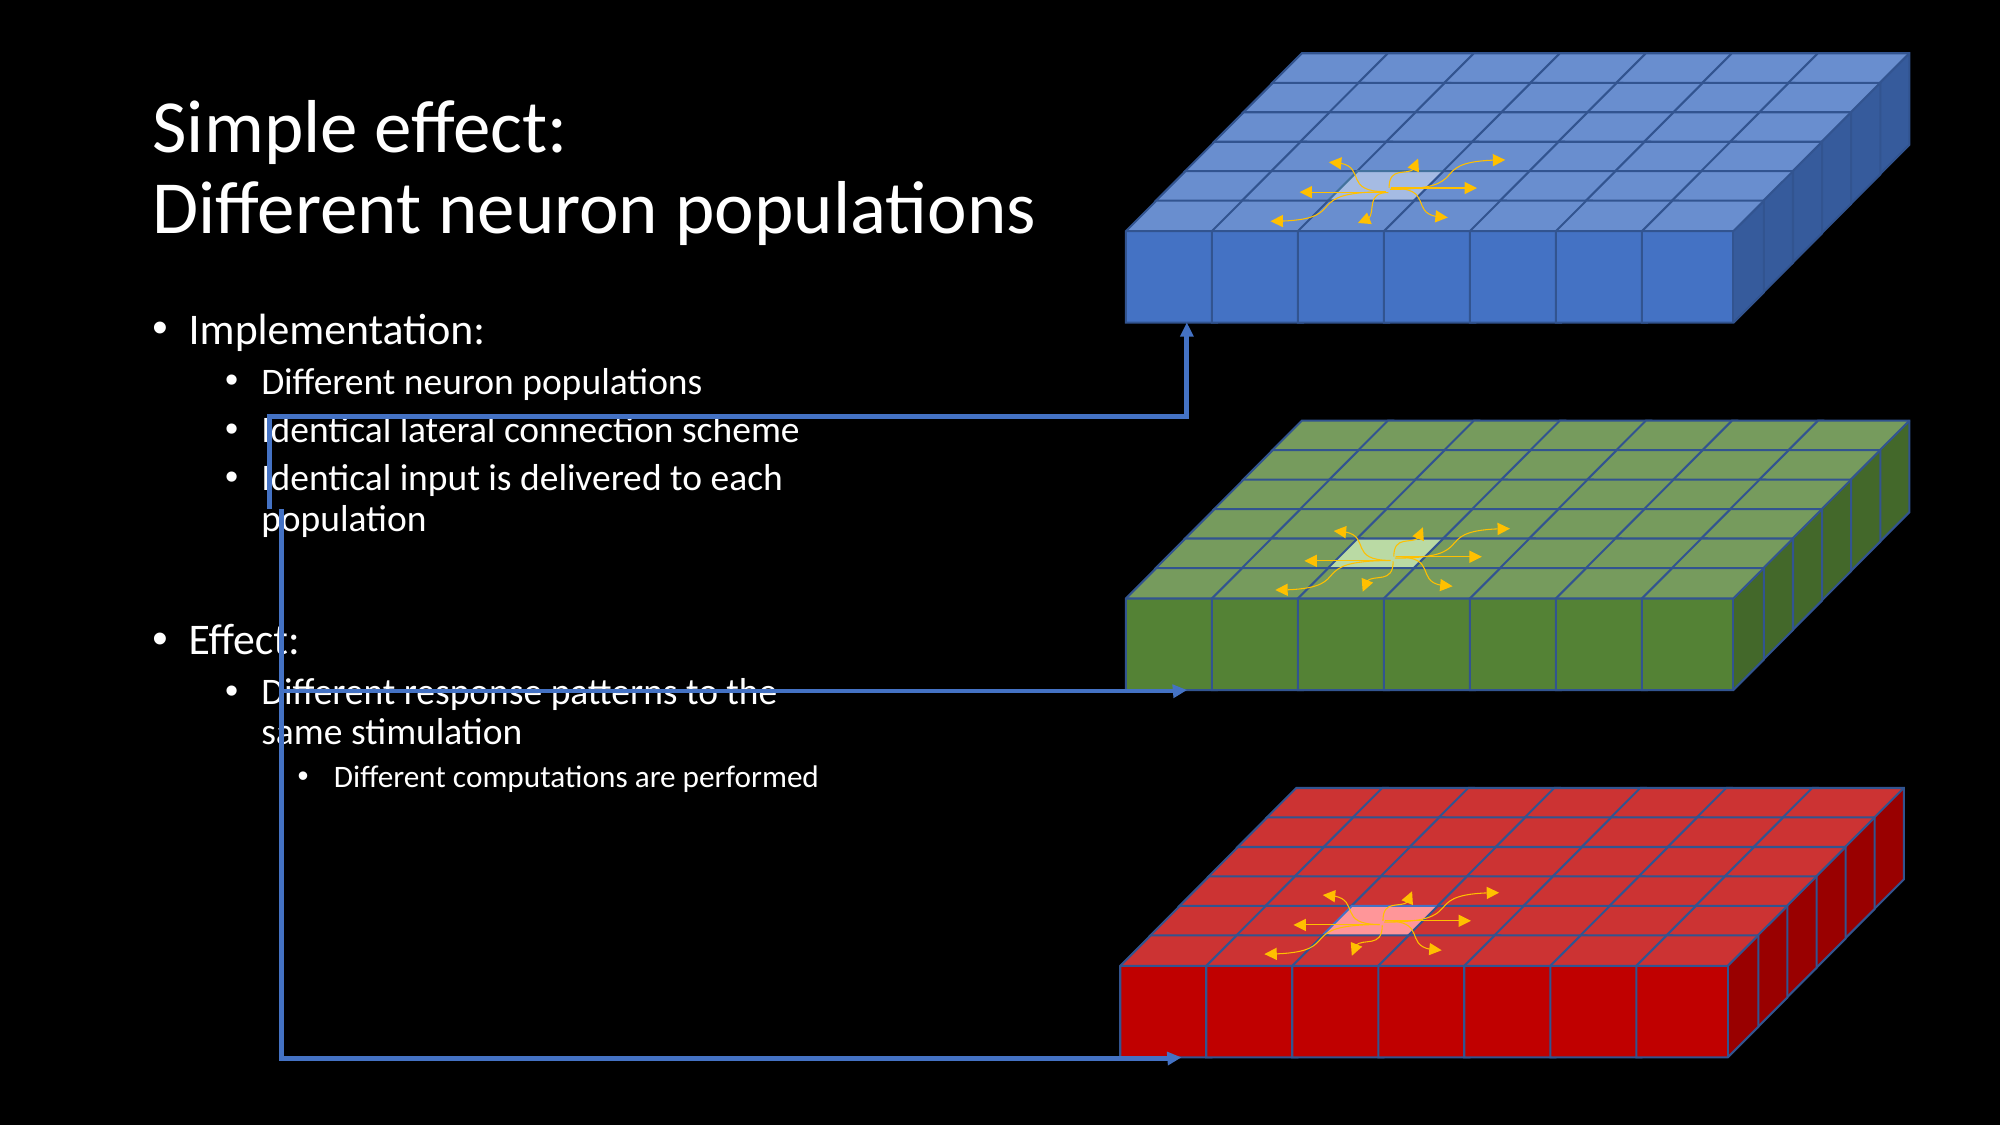

# Simple effect: Different neuron populations

Implementation:
Different neuron populations
Identical lateral connection scheme
Identical input is delivered to each population

Effect:
Different response patterns to the same stimulation
Different computations are performed